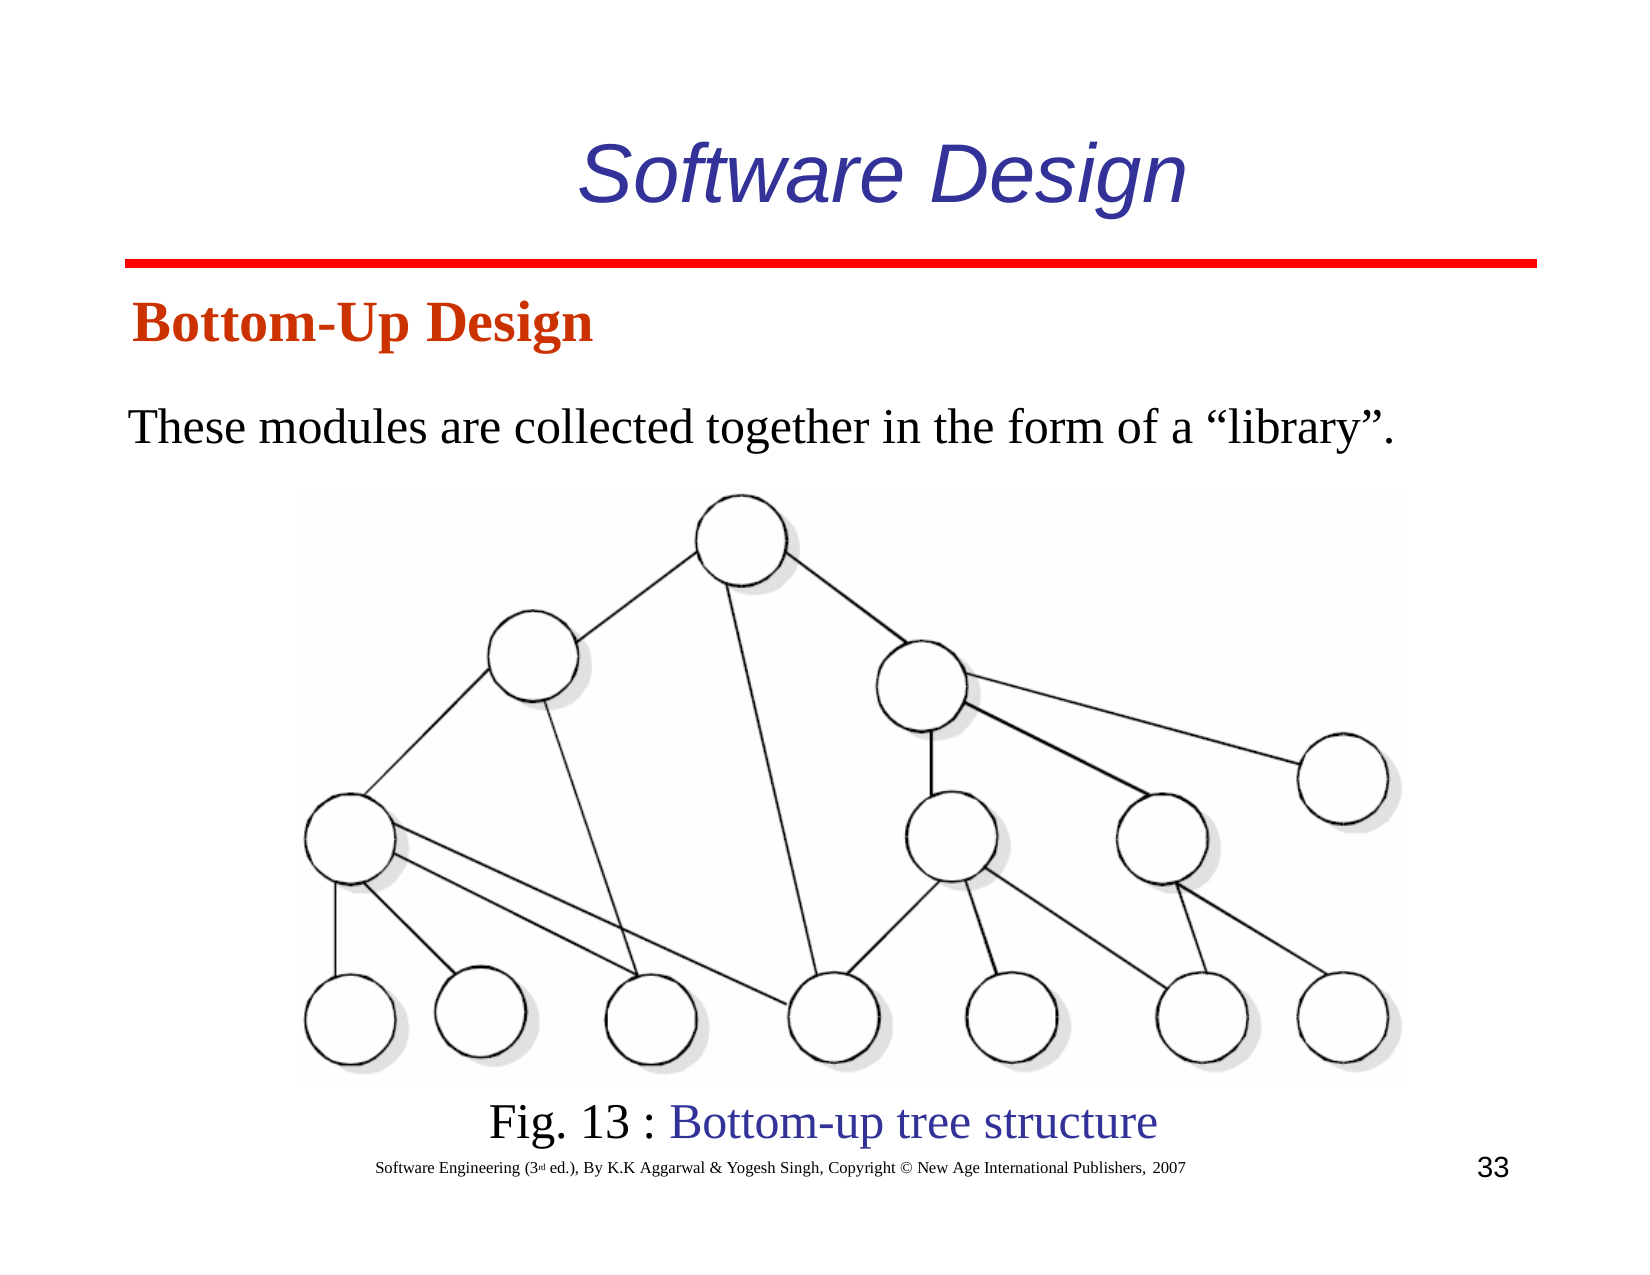

# Software Design

Bottom-Up Design
These modules are collected together in the form of a “library”.

Fig. 13 : Bottom-up tree structure
33
Software Engineering (3rd  ed.), By K.K Aggarwal & Yogesh Singh, Copyright © New Age International Publishers, 2007